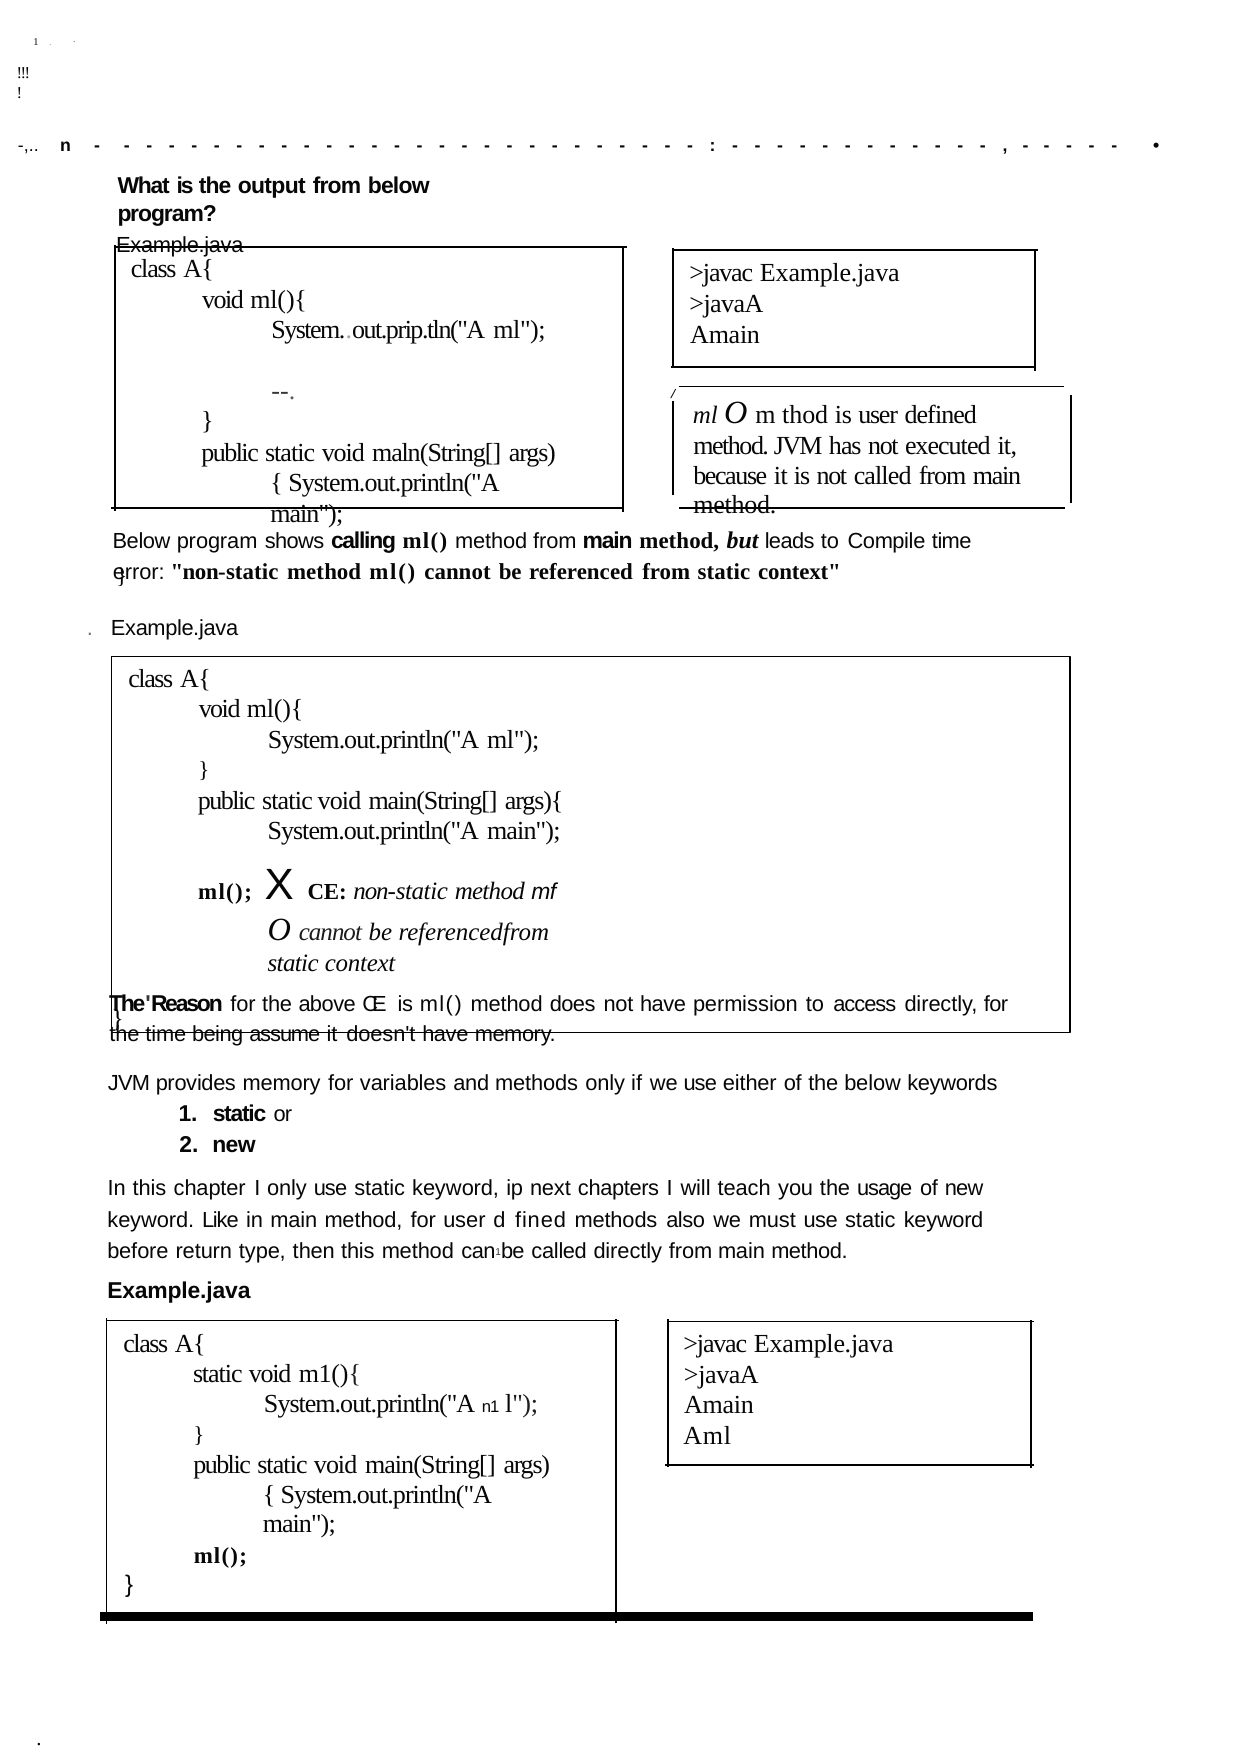

1. ·
!!!!
#
-,.. n---------------------------:------------,----- •
What is the output from below program?
Example.java

class A{
void ml(){
System..out.prip.tln("A ml");	--.
}
public static void maln(String[] args){ System.out.println("A main");

}

>javac Example.java
>javaA Amain

/

ml O m thod is user defined method. JVM has not executed it, because it is not called from main method.

Below program shows calling ml() method from main method, but leads to Compile time error: "non-static method ml() cannot be referenced from static context"

.  Example.java
class A{
void ml(){
System.out.println("A ml");
}
public static void main(String[] args){ System.out.println("A main");
ml(); X CE: non-static method mf O cannot be referencedfrom static context
}
The'Reason for the above CE is ml() method does not have permission to access directly, for the time being assume it doesn't have memory.
JVM provides memory for variables and methods only if we use either of the below keywords
static or
new
In this chapter I only use static keyword, ip next chapters I will teach you the usage of new keyword. Like in main method, for user d fined methods also we must use static keyword before return type, then this method can1be called directly from main method.
Example.java

class A{
static void m1(){
System.out.println("A n1 l");
}
public static void main(String[] args){ System.out.println("A main");
ml();
}
>javac Example.java
>javaA Amain
Aml

. It....